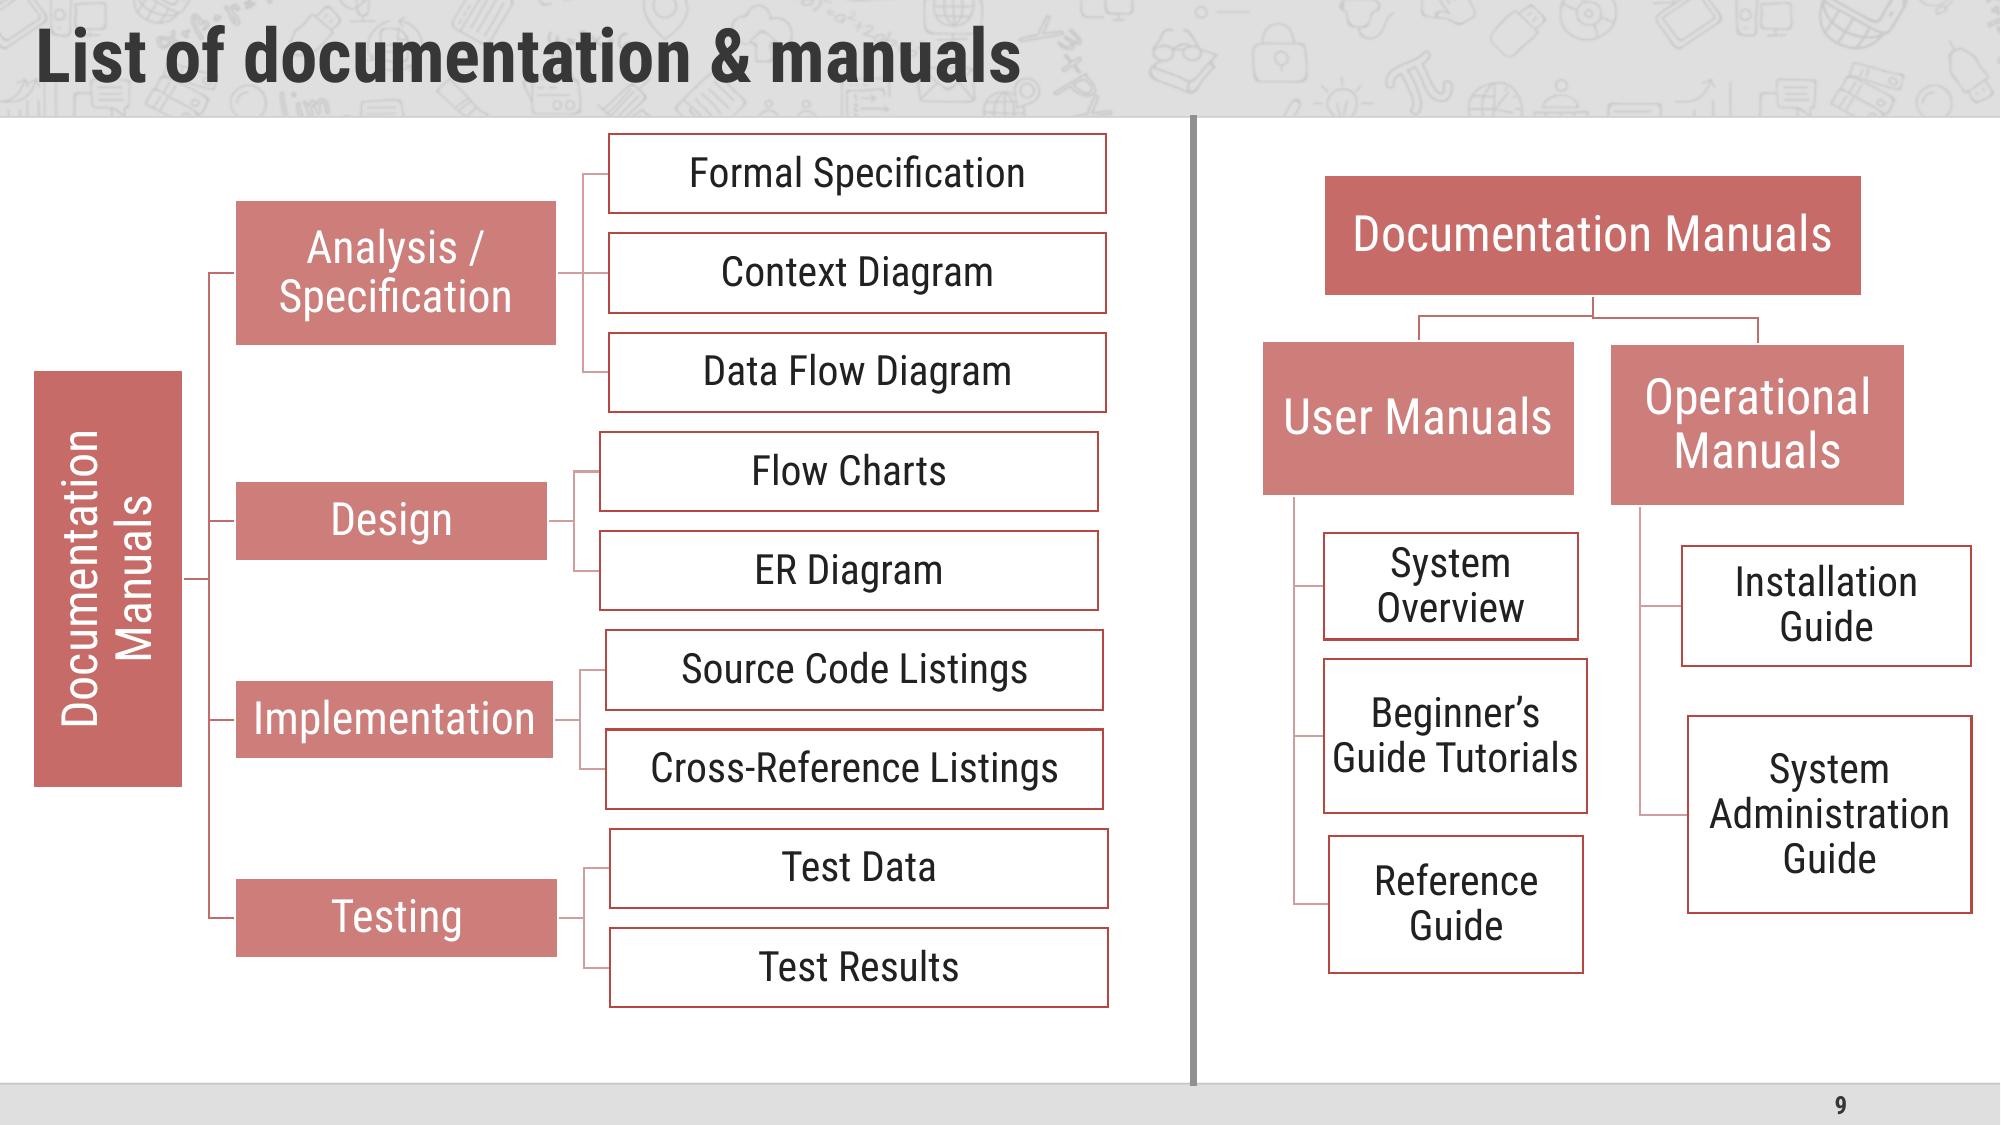

# List of documentation & manuals

Documentation Manuals
Analysis / Specification
Formal Specification
Context Diagram
Data Flow Diagram
Design
Flow Charts
ER Diagram
Implementation
Source Code Listings
Cross-Reference Listings
Testing
Test Data
Test Results
Documentation Manuals
User Manuals
System Overview
Beginner’s Guide Tutorials
Reference Guide
Operational Manuals
Installation Guide
System Administration Guide